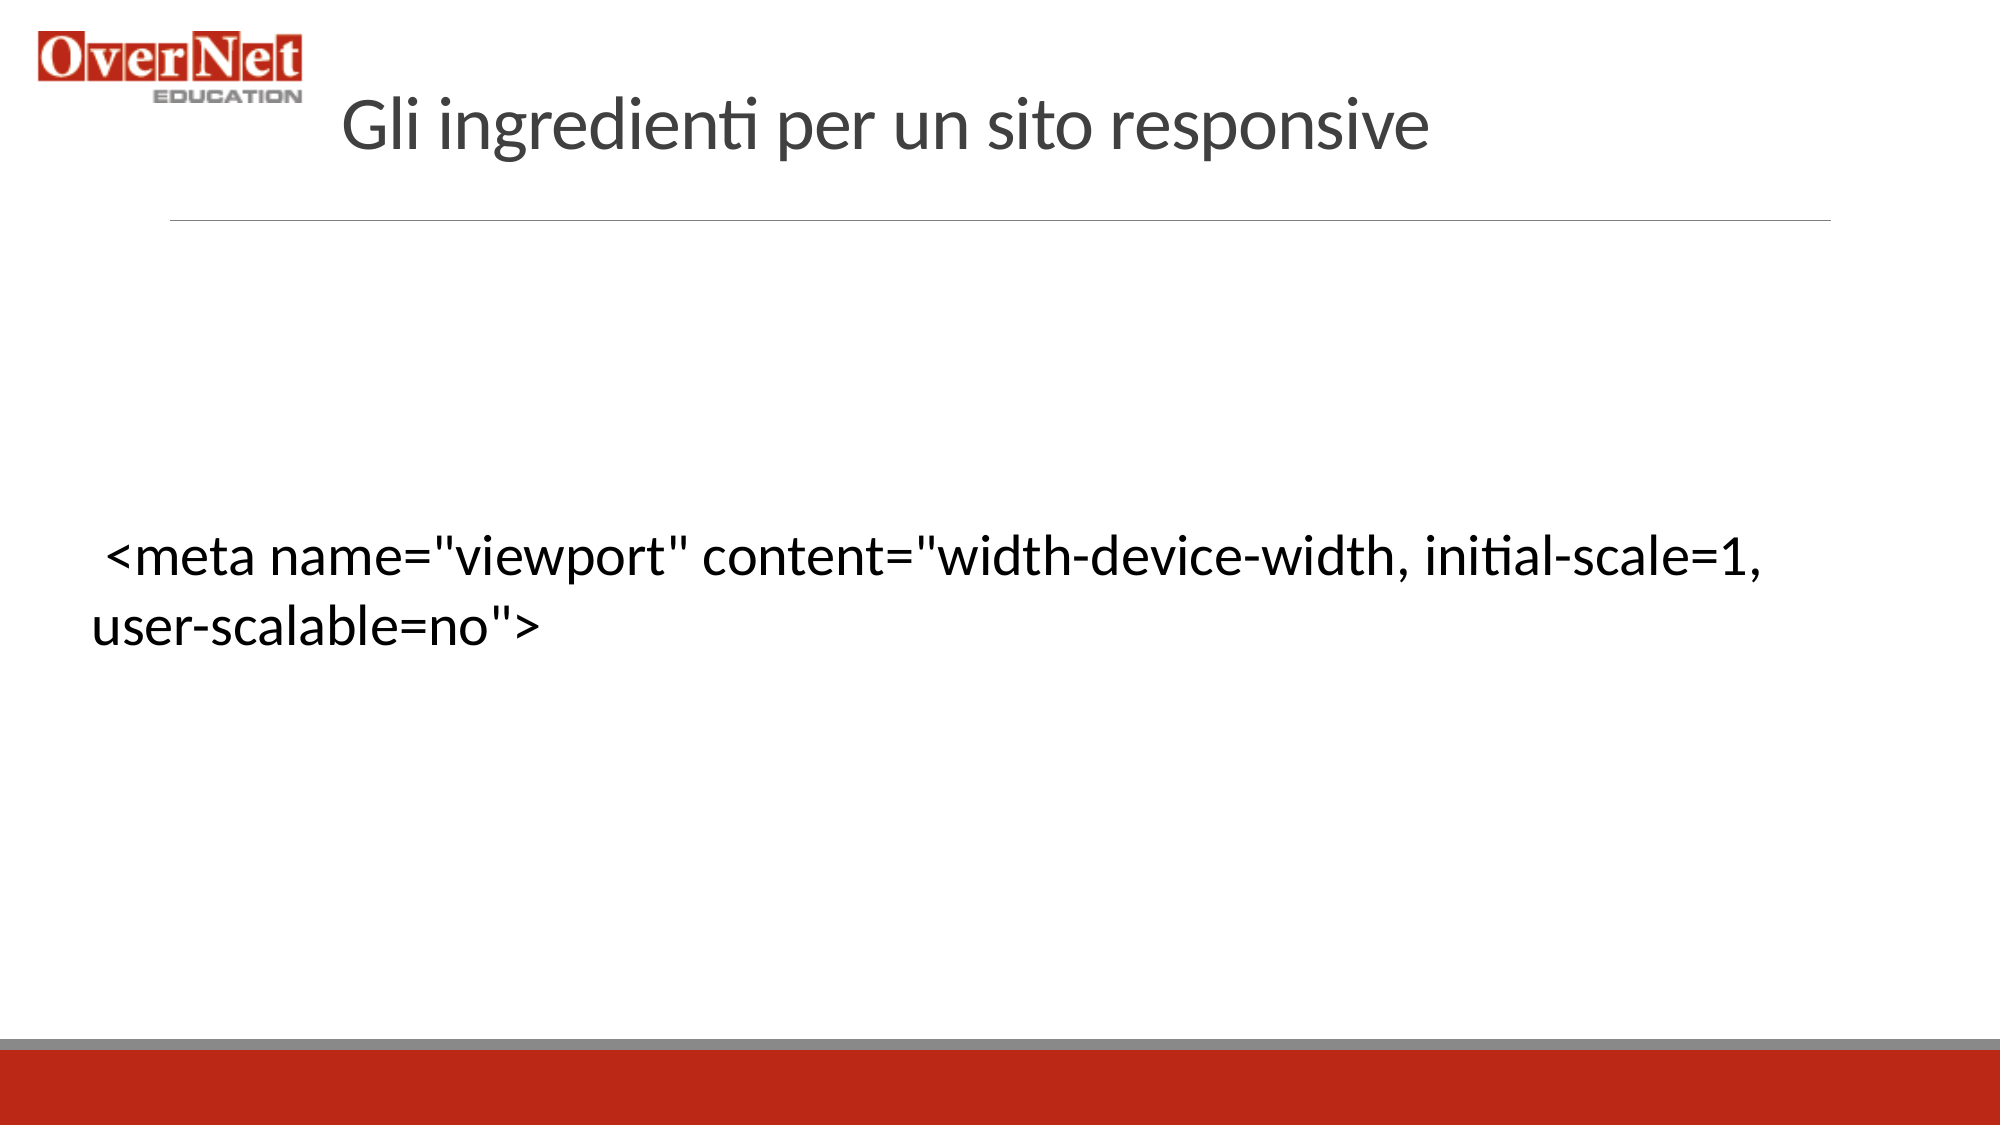

# Gli ingredienti per un sito responsive
 <meta name="viewport" content="width-device-width, initial-scale=1, user-scalable=no">